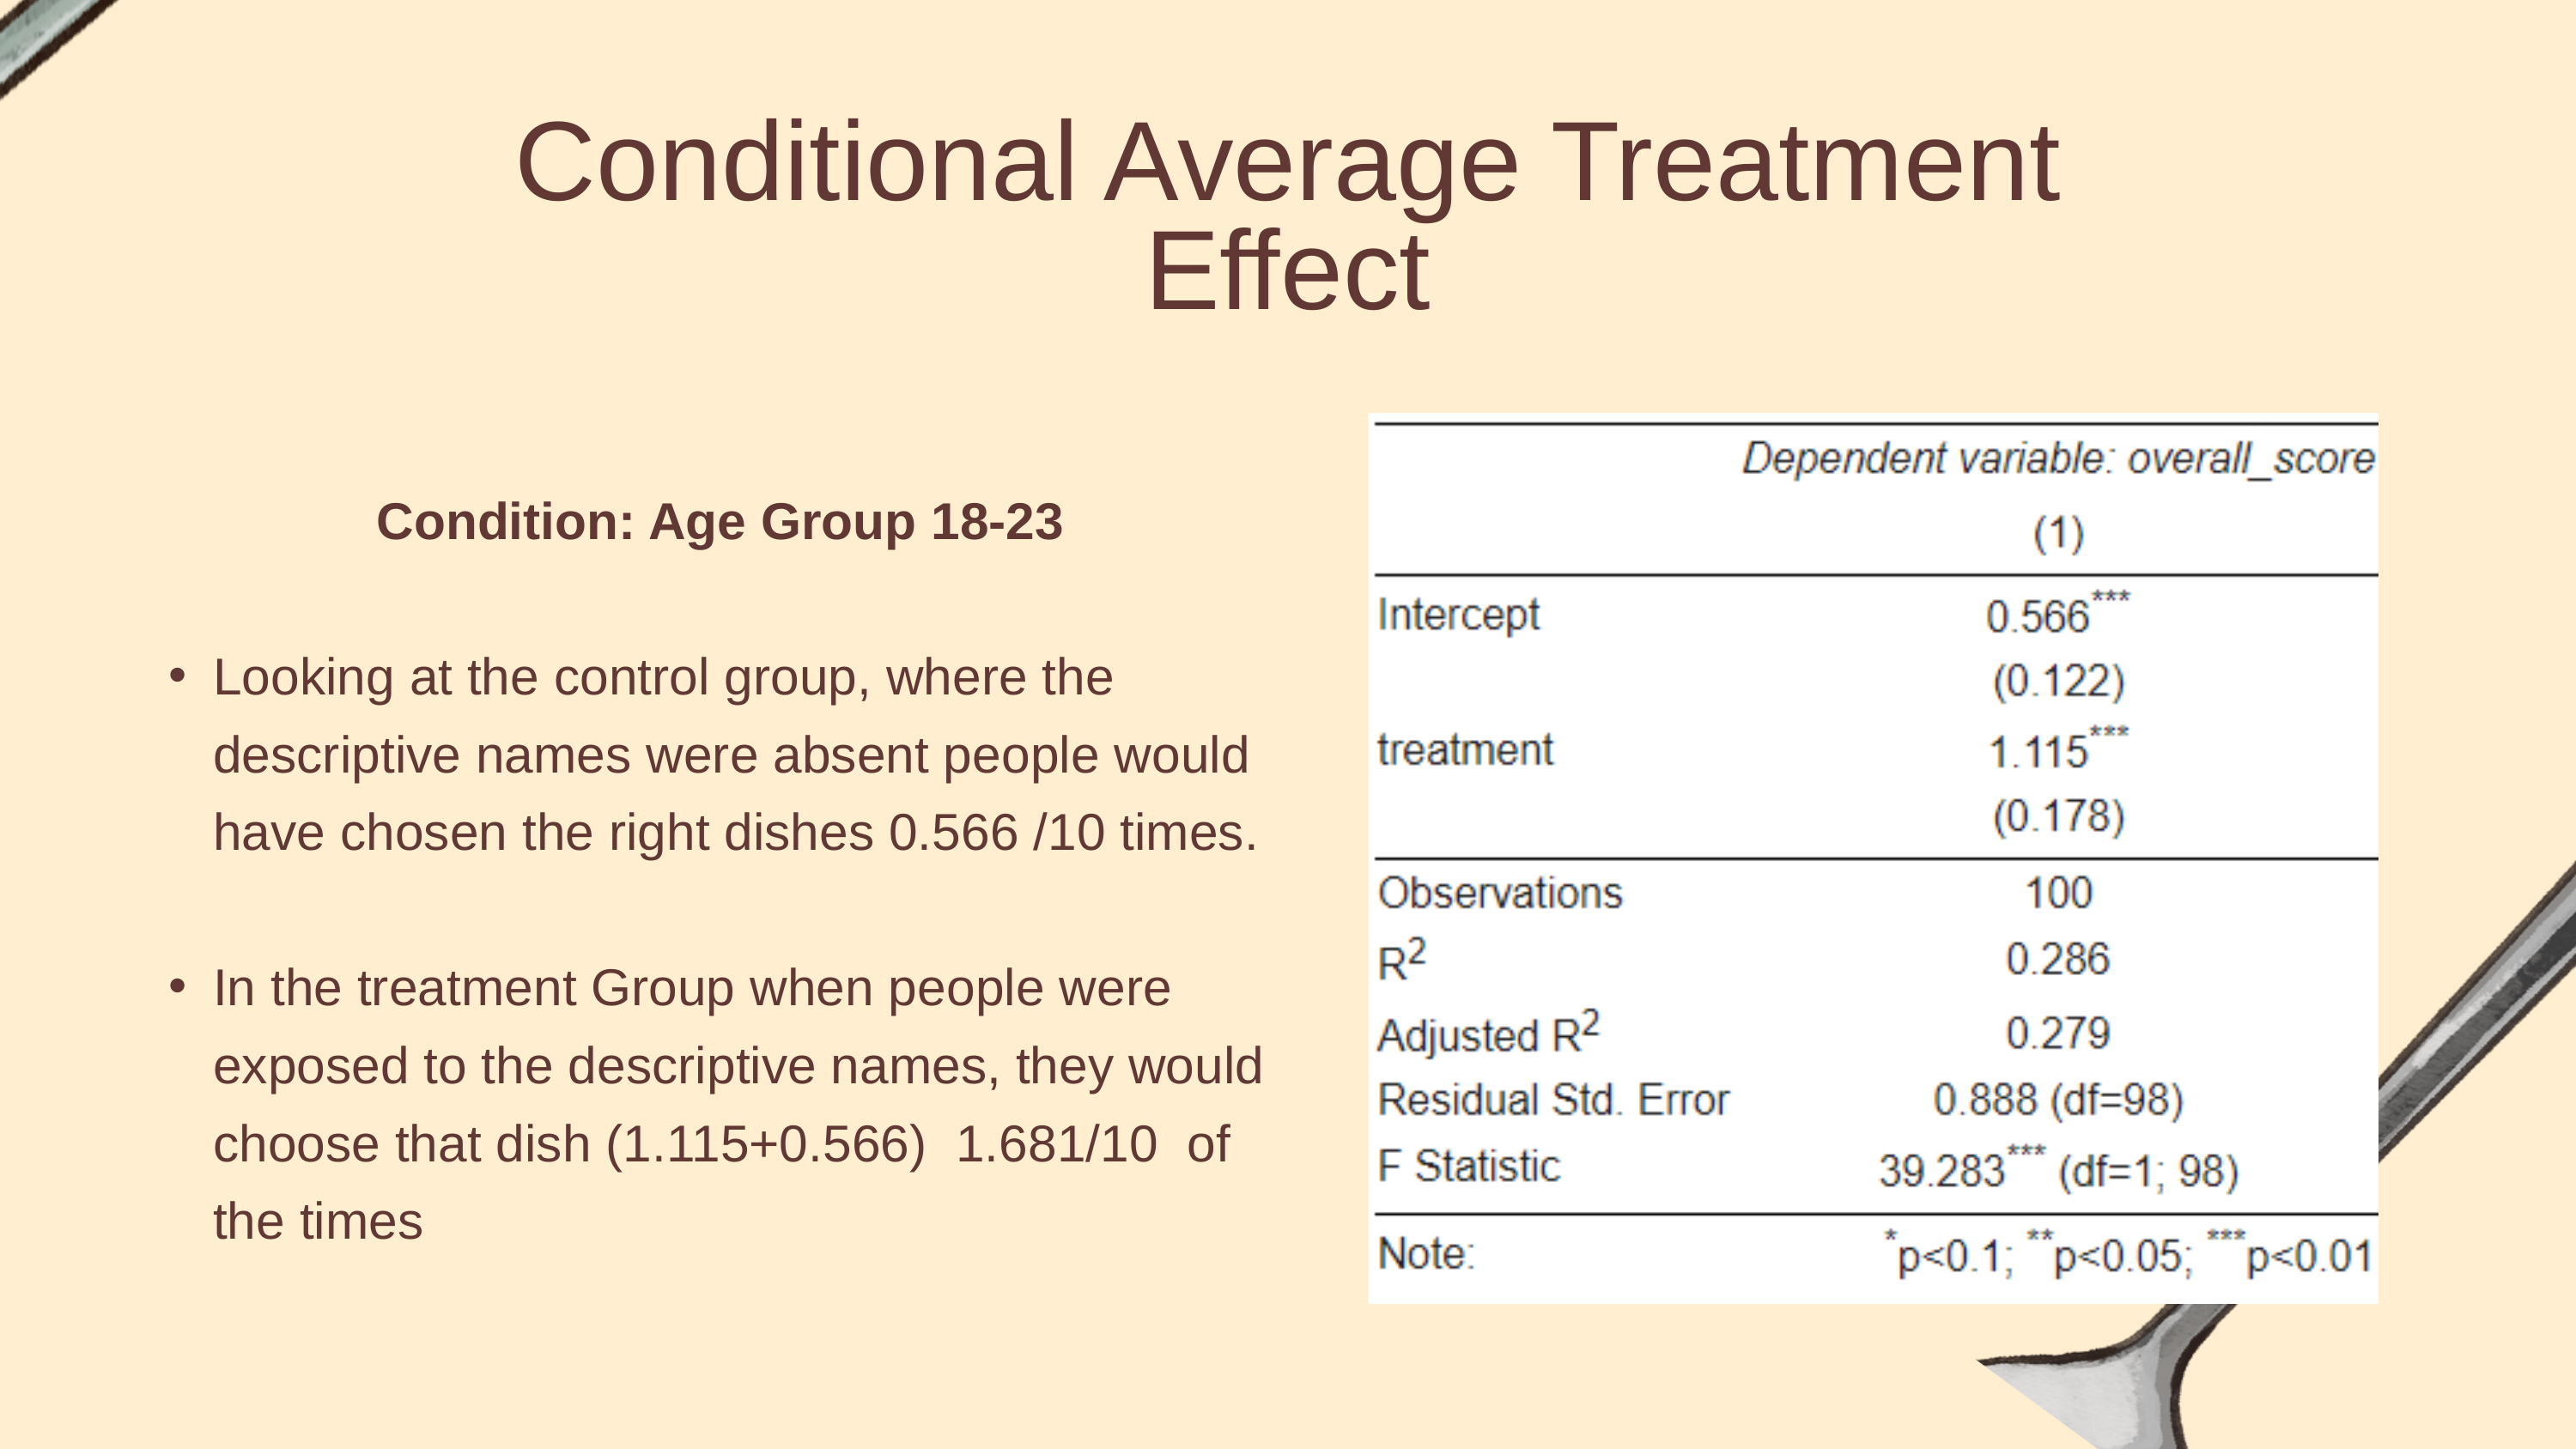

Conditional Average Treatment Effect

Condition: Age Group 18-23

Looking at the control group, where the descriptive names were absent people would have chosen the right dishes 0.566 /10 times.

In the treatment Group when people were exposed to the descriptive names, they would choose that dish (1.115+0.566)  1.681/10  of the times